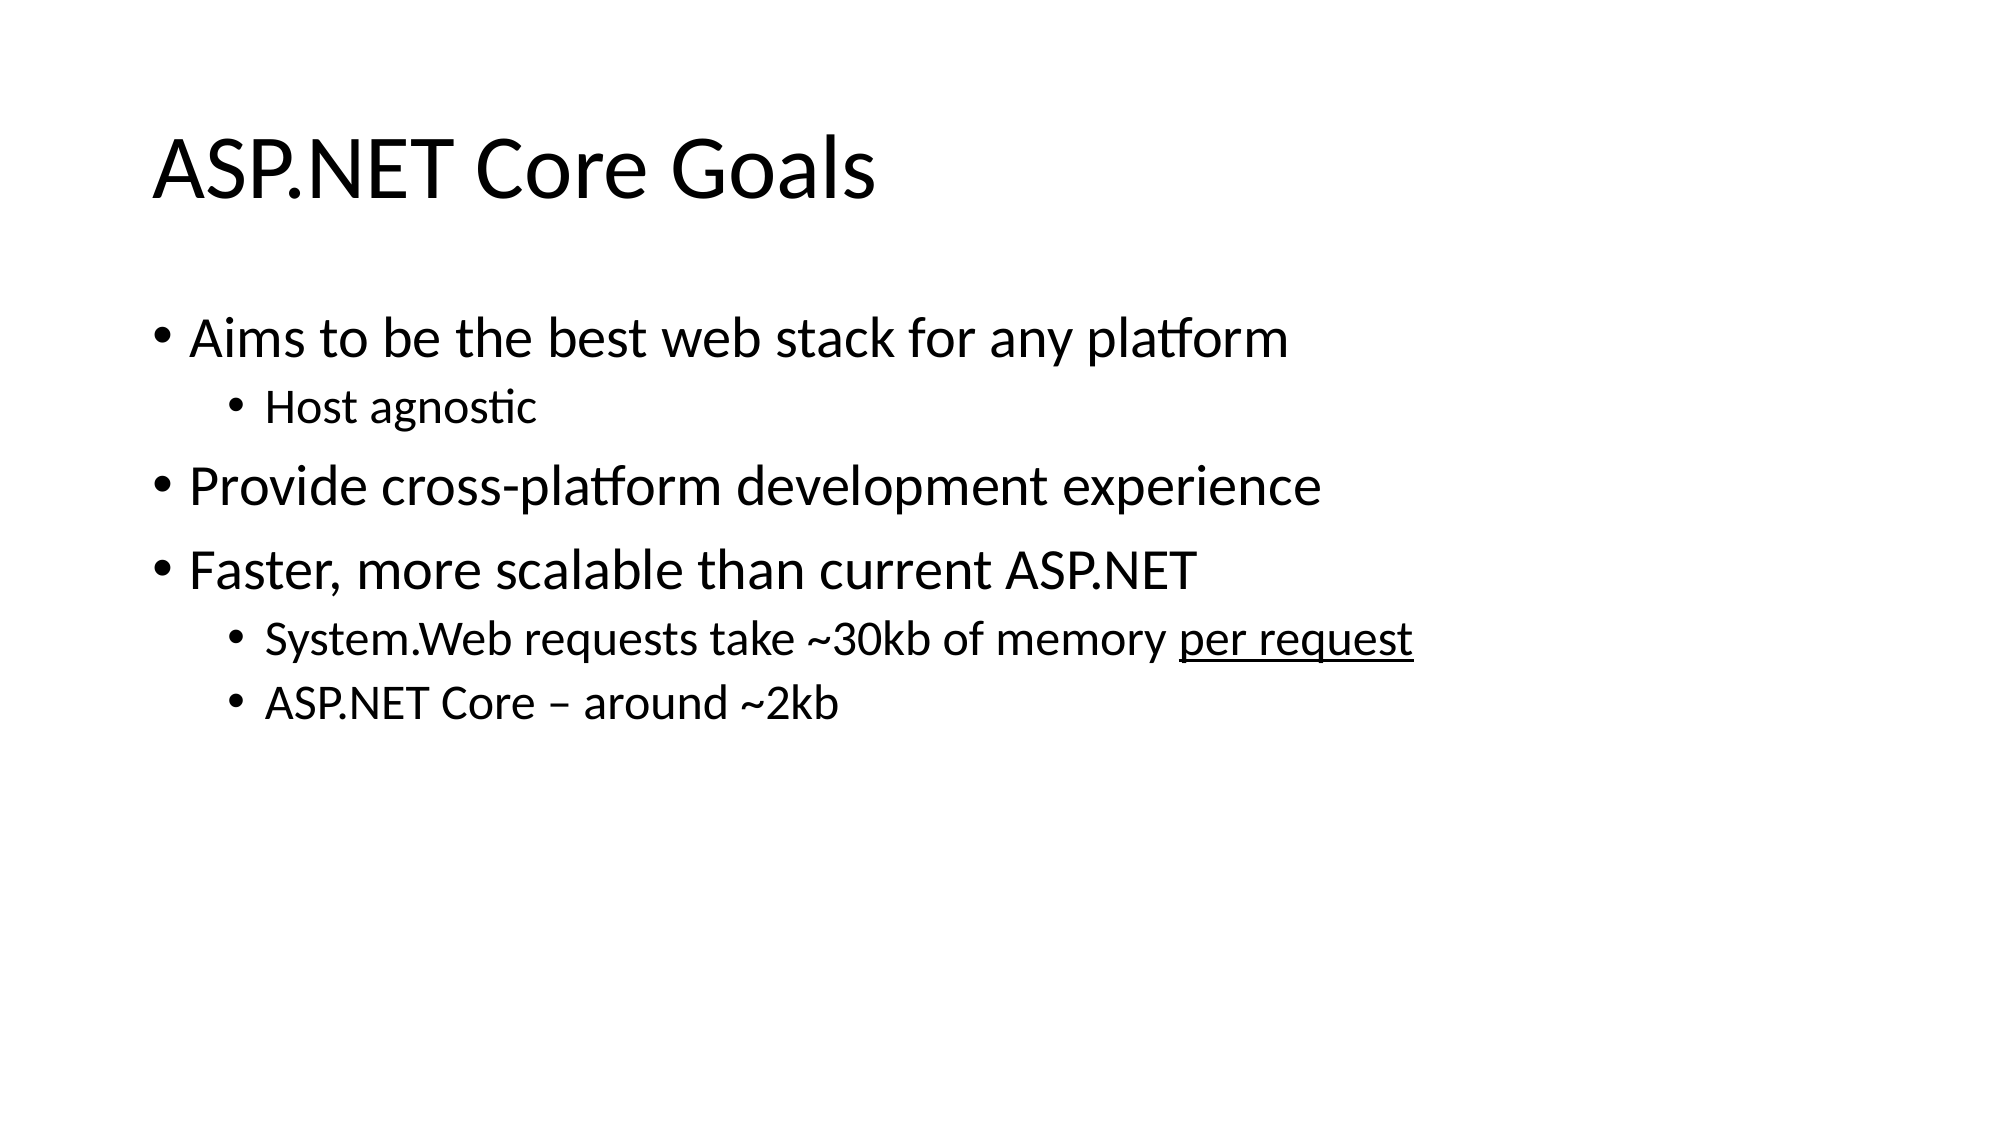

# ASP.NET Core Goals
Aims to be the best web stack for any platform
Host agnostic
Provide cross-platform development experience
Faster, more scalable than current ASP.NET
System.Web requests take ~30kb of memory per request
ASP.NET Core – around ~2kb